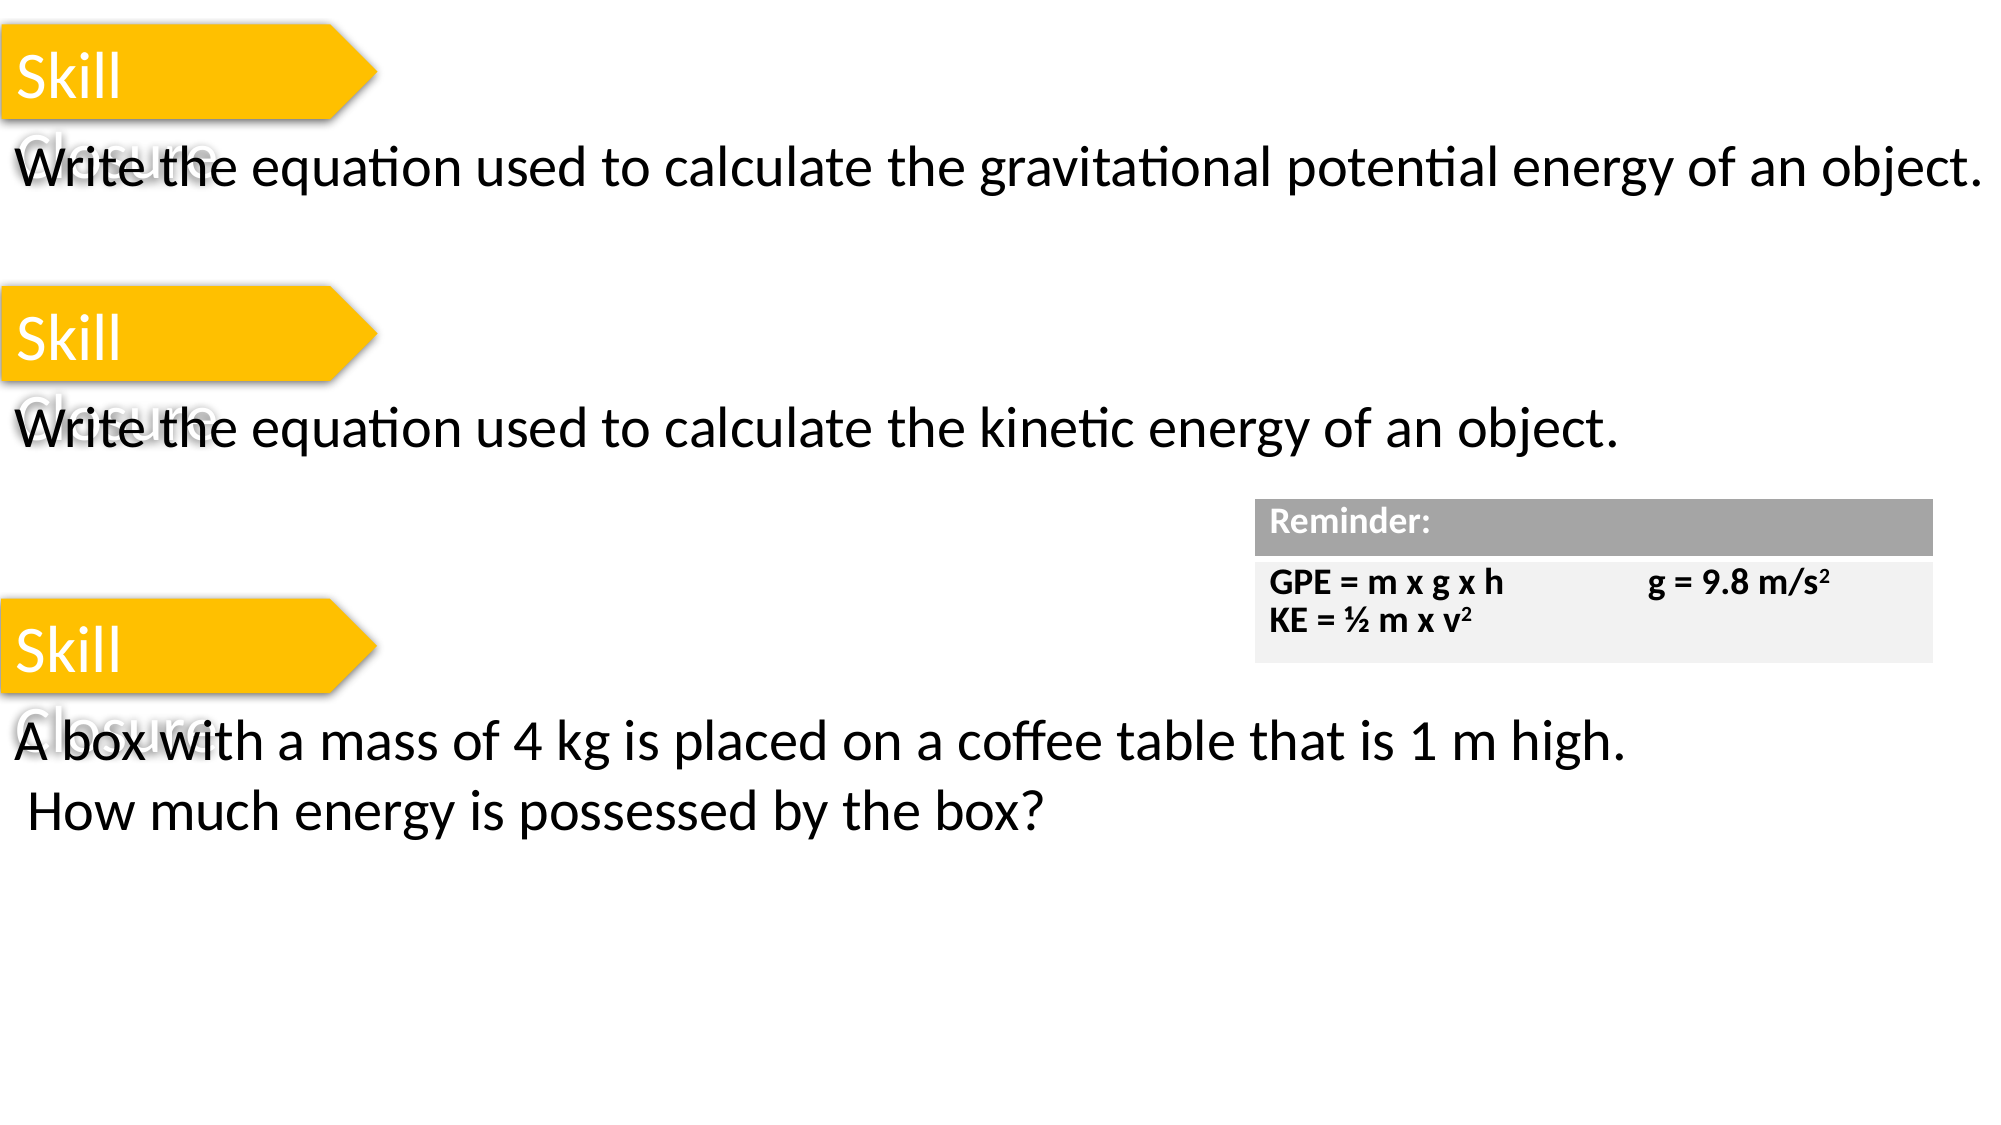

Skill Closure
Write the equation used to calculate the gravitational potential energy of an object.
Skill Closure
Write the equation used to calculate the kinetic energy of an object.
| Reminder: |
| --- |
| GPE = m x g x h g = 9.8 m/s2 KE = ½ m x v2 |
Skill Closure
A box with a mass of 4 kg is placed on a coffee table that is 1 m high.  How much energy is possessed by the box?